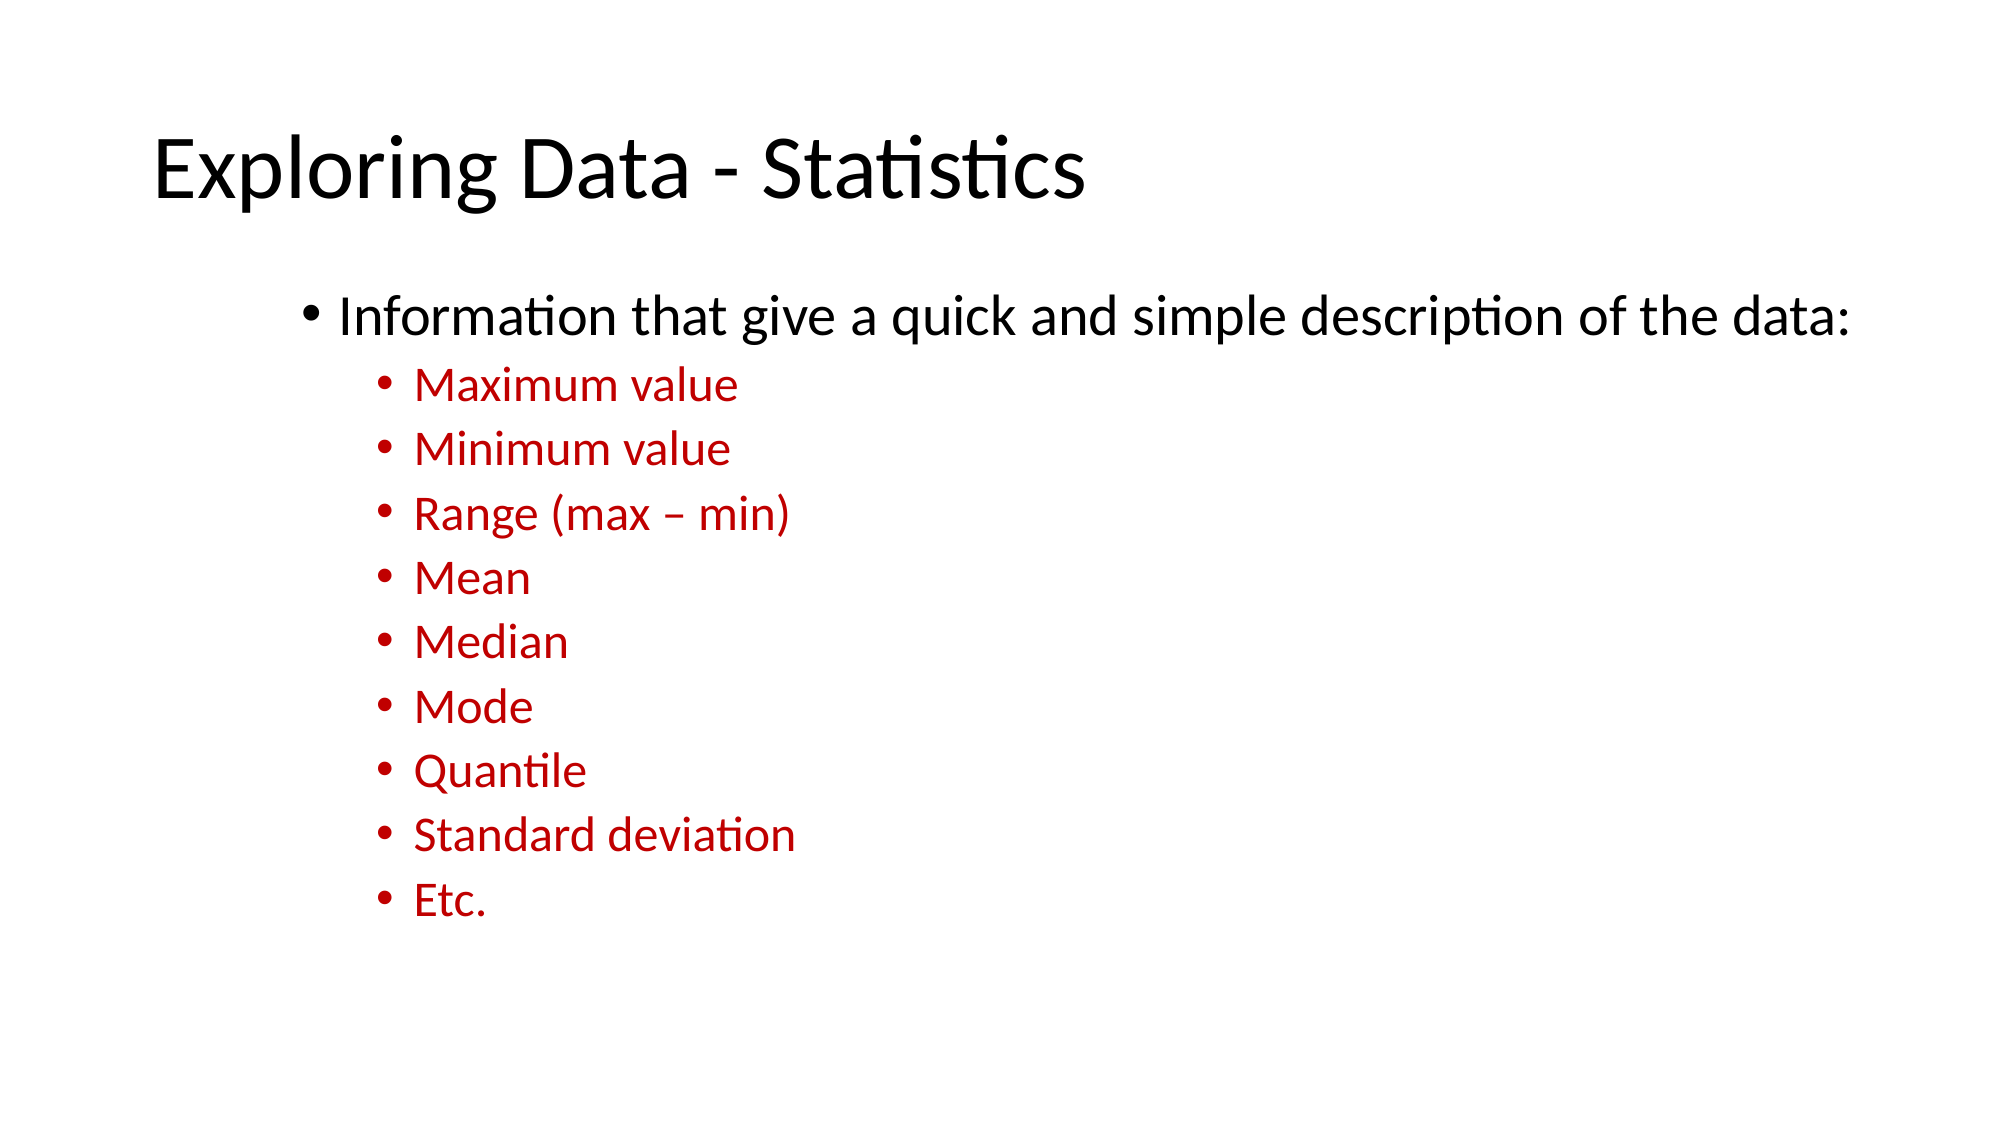

# Exploring Data - Statistics
Information that give a quick and simple description of the data:
Maximum value
Minimum value
Range (max – min)
Mean
Median
Mode
Quantile
Standard deviation
Etc.